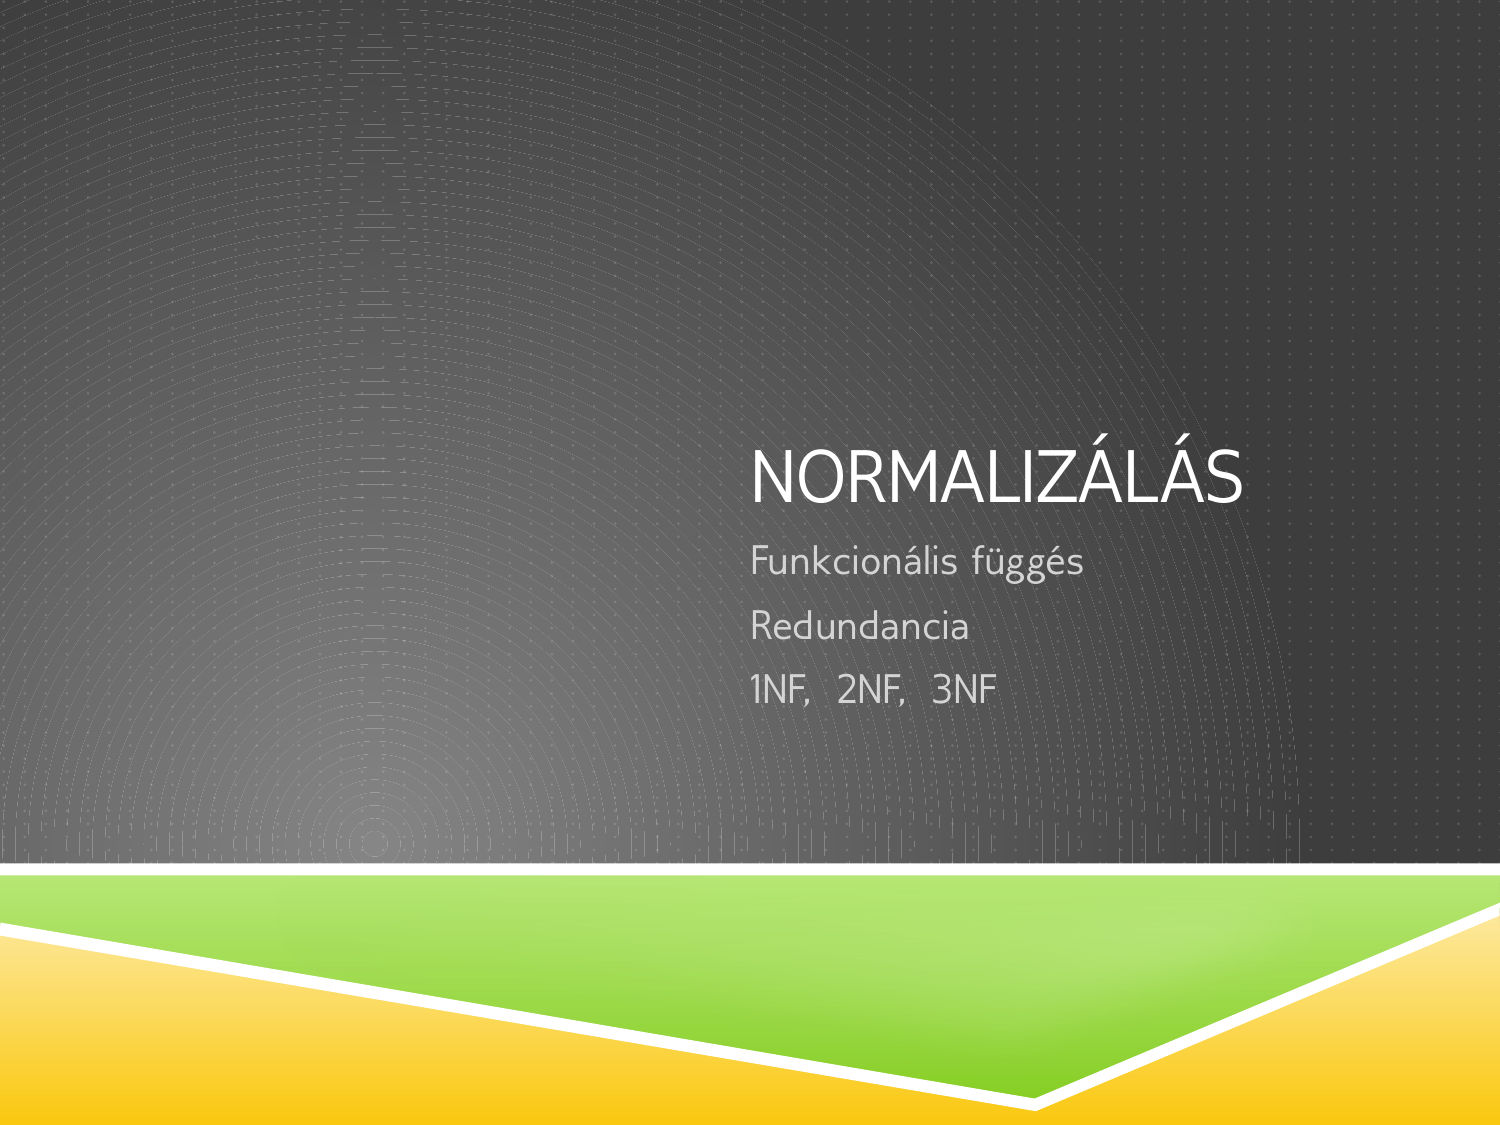

# Normalizálás
Funkcionális függés
Redundancia
1NF,  2NF,  3NF